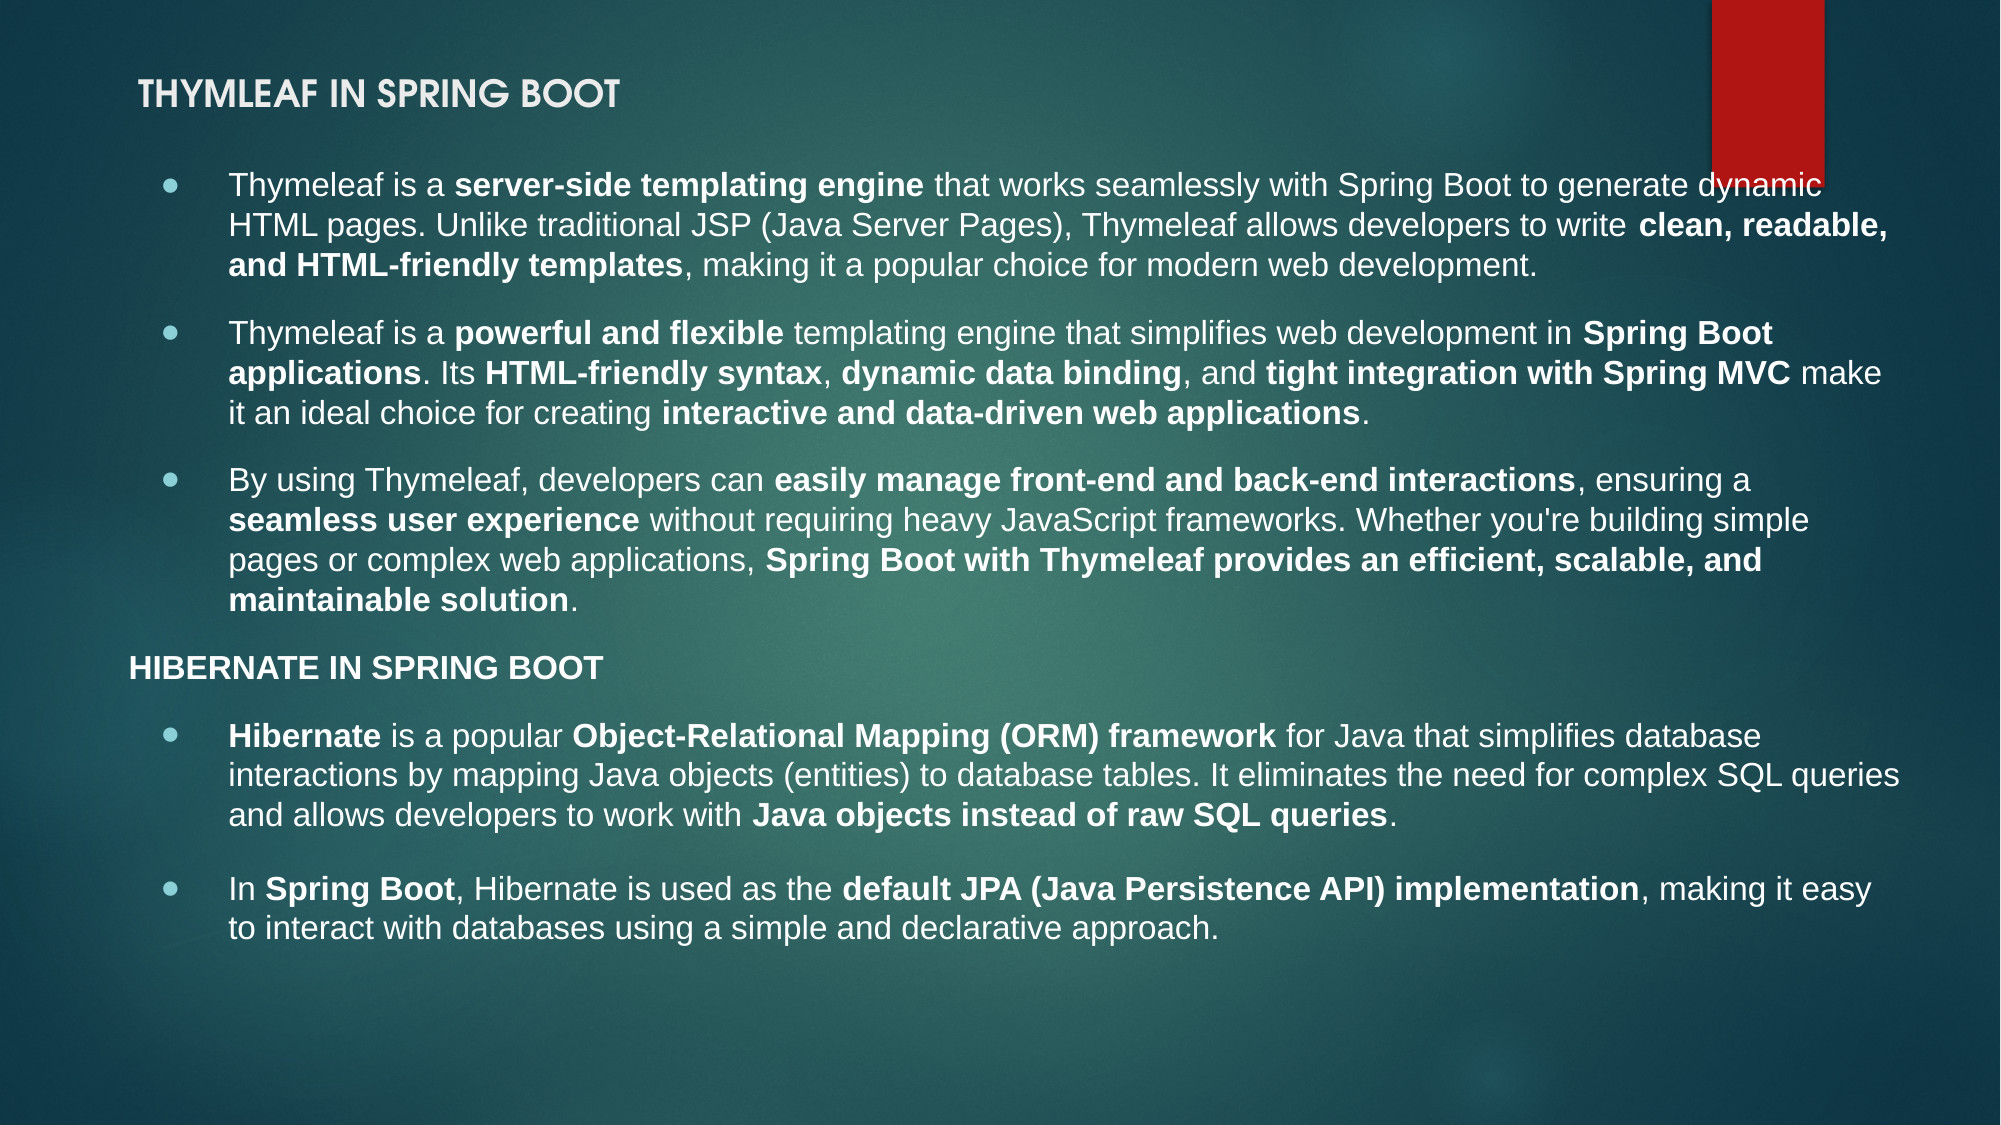

# THYMLEAF IN SPRING BOOT
Thymeleaf is a server-side templating engine that works seamlessly with Spring Boot to generate dynamic HTML pages. Unlike traditional JSP (Java Server Pages), Thymeleaf allows developers to write clean, readable, and HTML-friendly templates, making it a popular choice for modern web development.
Thymeleaf is a powerful and flexible templating engine that simplifies web development in Spring Boot applications. Its HTML-friendly syntax, dynamic data binding, and tight integration with Spring MVC make it an ideal choice for creating interactive and data-driven web applications.
By using Thymeleaf, developers can easily manage front-end and back-end interactions, ensuring a seamless user experience without requiring heavy JavaScript frameworks. Whether you're building simple pages or complex web applications, Spring Boot with Thymeleaf provides an efficient, scalable, and maintainable solution.
HIBERNATE IN SPRING BOOT
Hibernate is a popular Object-Relational Mapping (ORM) framework for Java that simplifies database interactions by mapping Java objects (entities) to database tables. It eliminates the need for complex SQL queries and allows developers to work with Java objects instead of raw SQL queries.
In Spring Boot, Hibernate is used as the default JPA (Java Persistence API) implementation, making it easy to interact with databases using a simple and declarative approach.